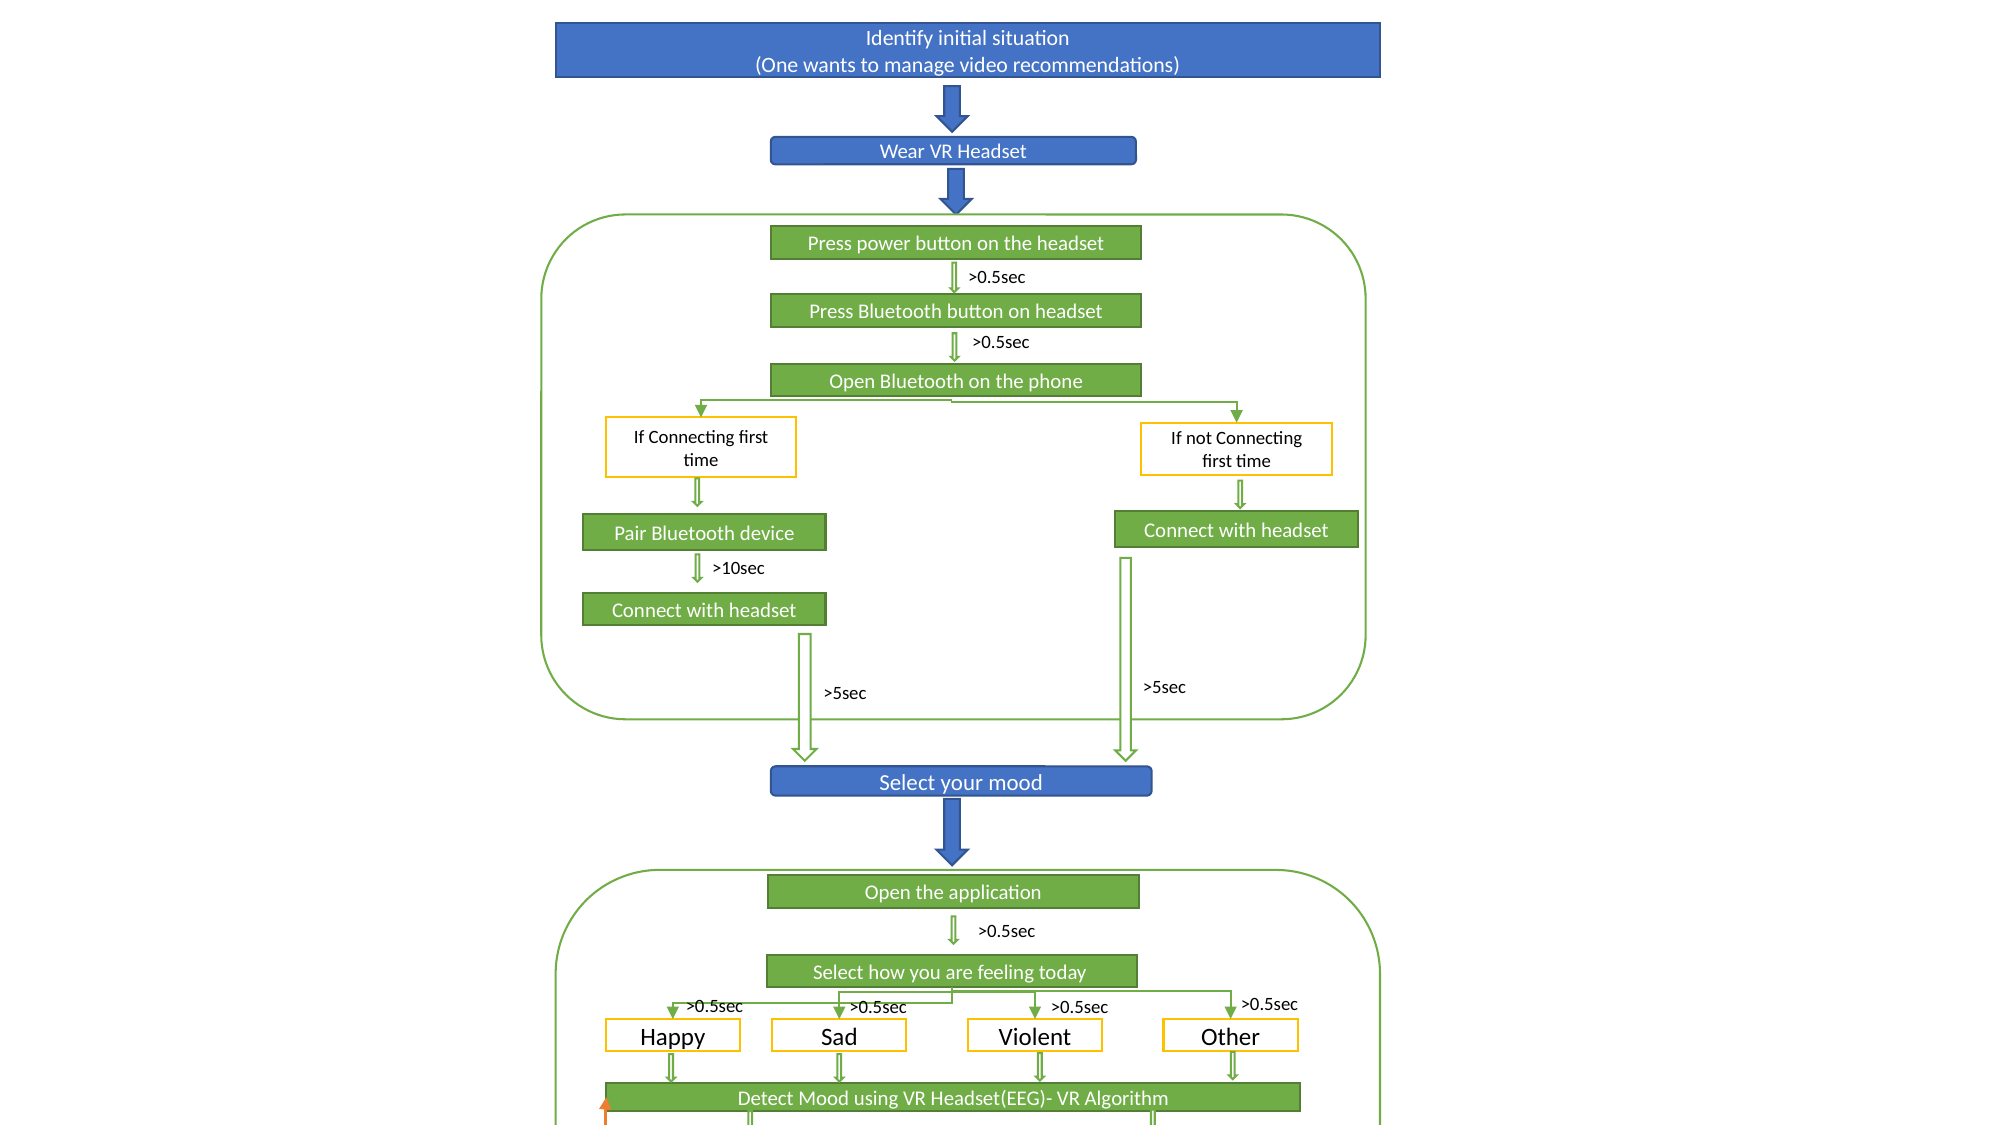

Identify initial situation
(One wants to manage video recommendations)

Wear VR Headset

Press power button on the headset
>0.5sec

Press Bluetooth button on headset
>0.5sec

Open Bluetooth on the phone
If Connecting first time
If not Connecting first time

Connect with headset
Pair Bluetooth device
>10sec

Connect with headset

>5sec
>5sec
Select your mood

Open the application
>0.5sec

Select how you are feeling today
>0.5sec
>0.5sec
>0.5sec
>0.5sec
Happy
Sad
Violent
Other

Detect Mood using VR Headset(EEG)- VR Algorithm

If the mood is happy or others
If the mood is angry/violent/hateful
>2sec
>2sec

Sync with YouTube app and show cheerful videos based on watch history.
Sync with YouTube app and show video which can pacify or change mood of the user.
>1sec
>1sec

Detect Mood using VR Headset(EEG) again- VR Algorithm

Video Recommendations are managed